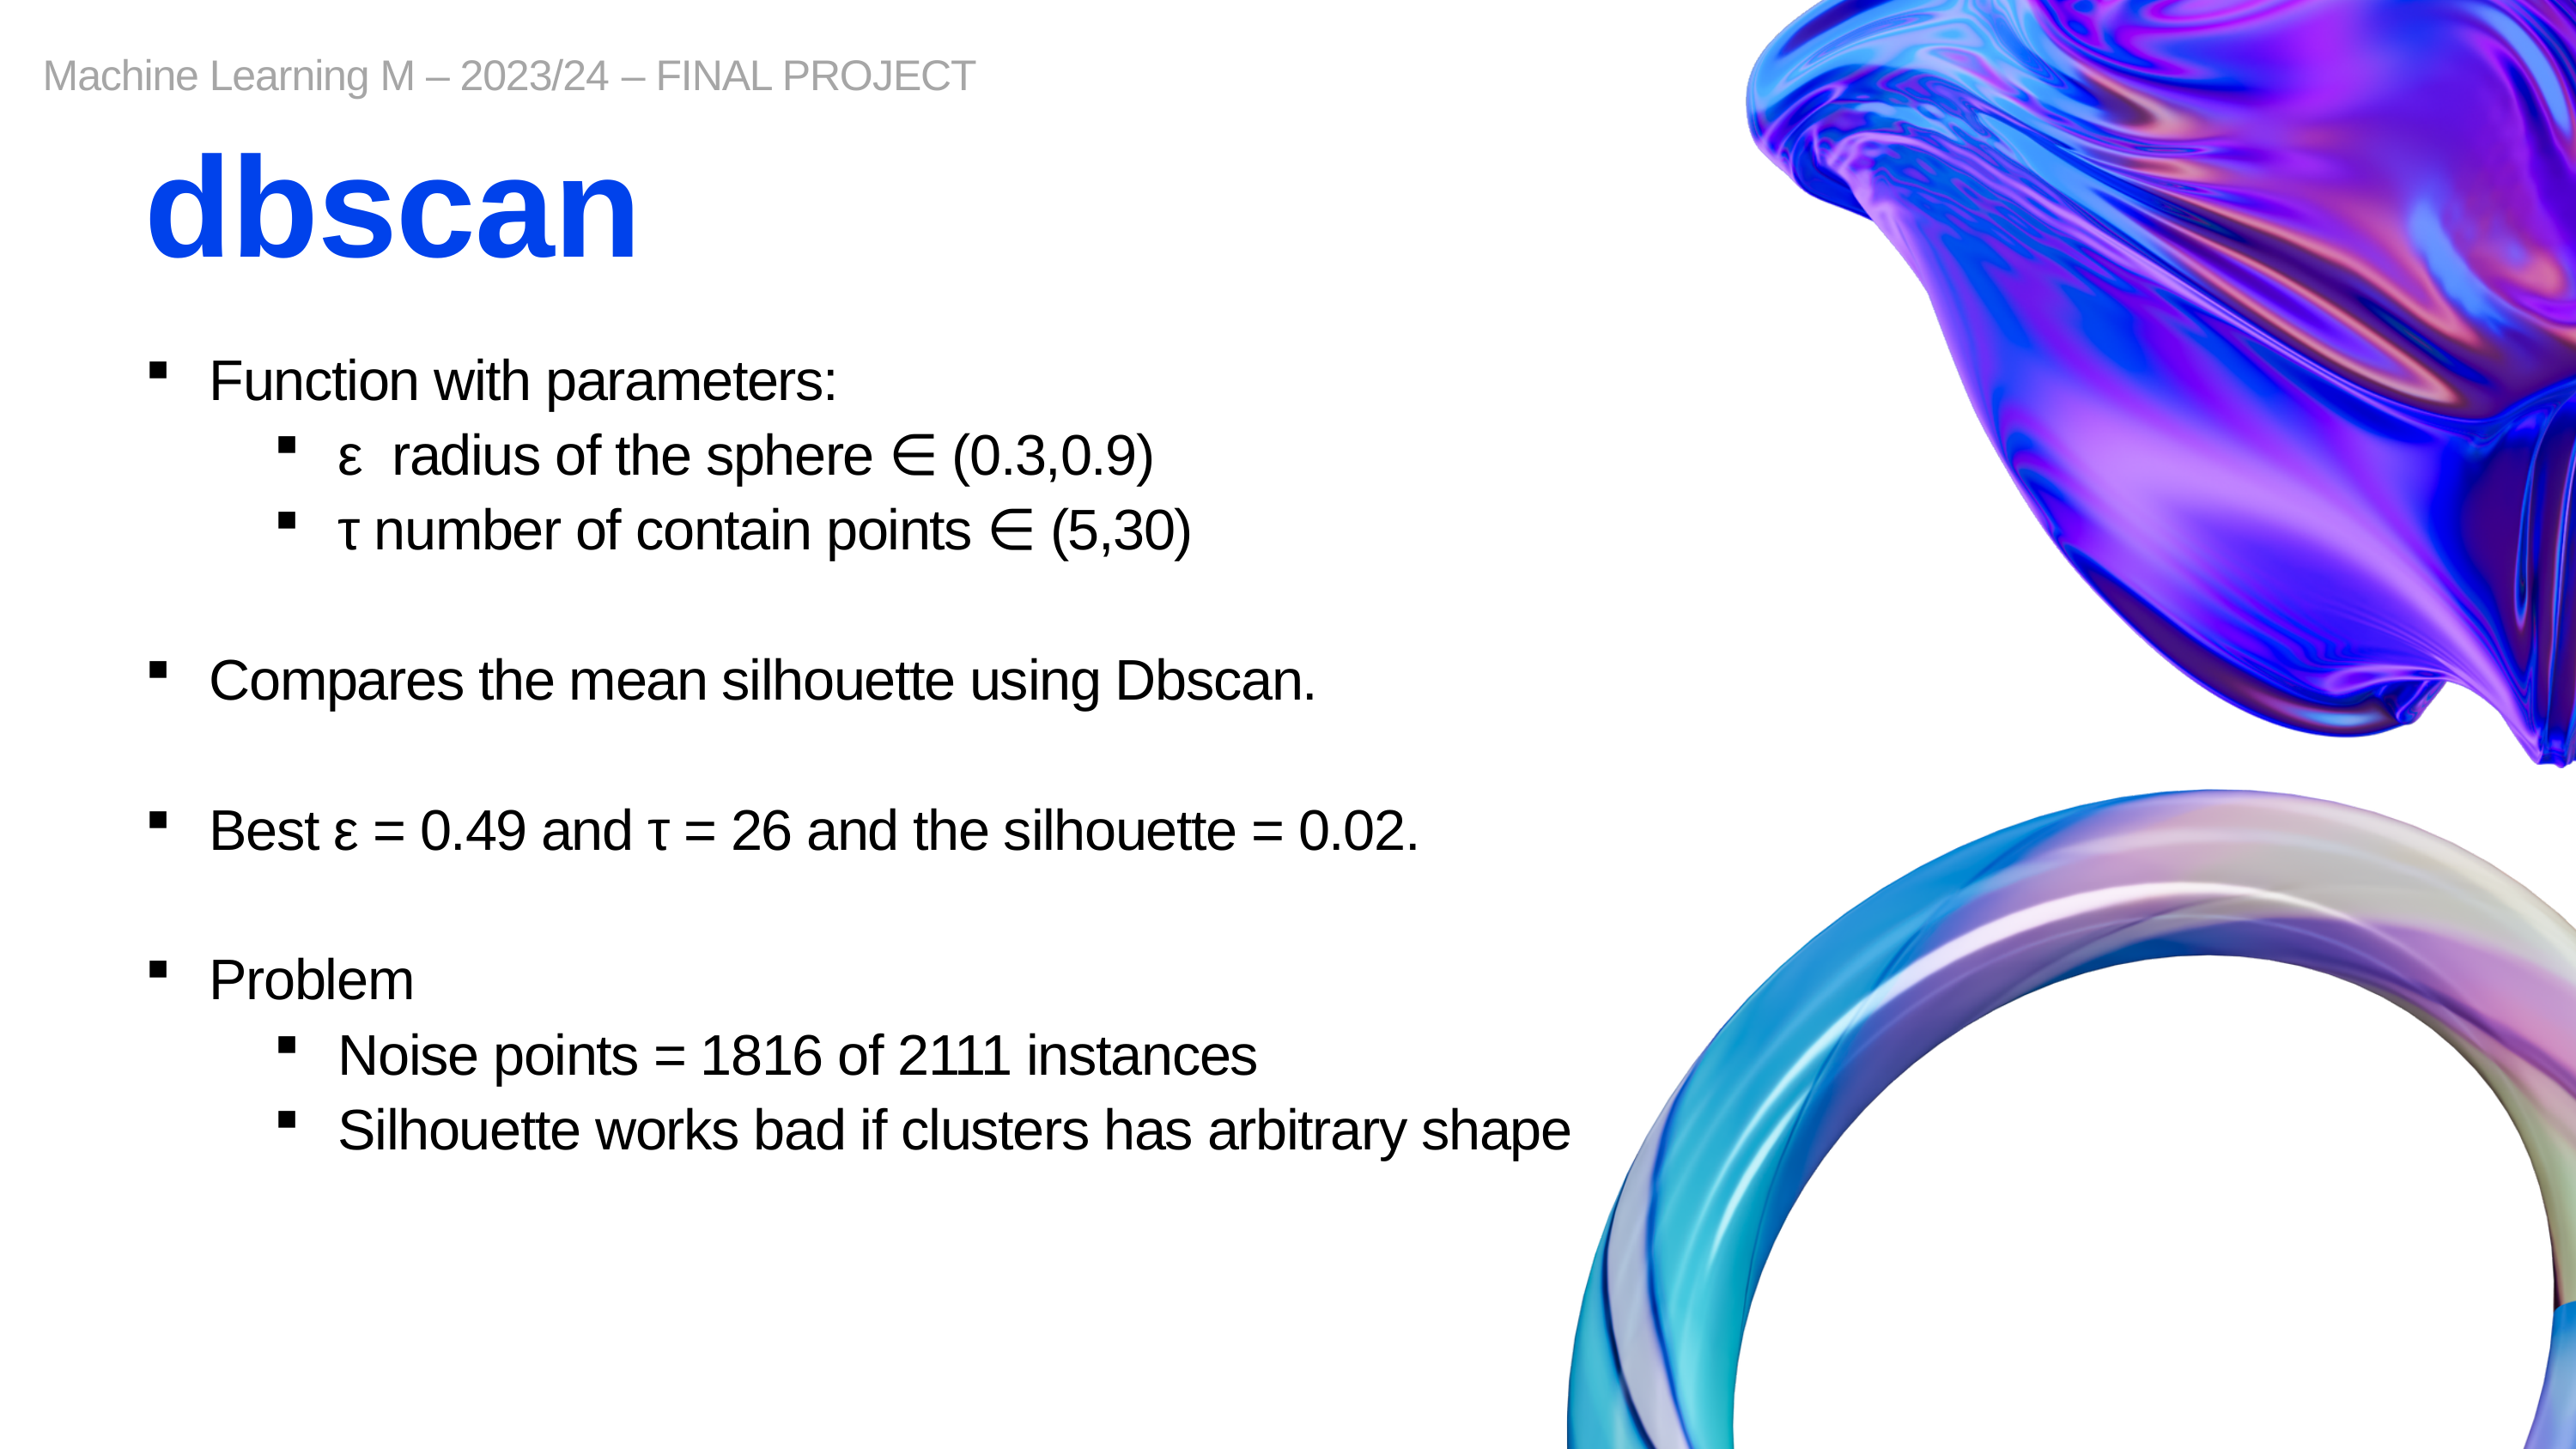

Machine Learning M – 2023/24 – FINAL PROJECT
dbscan
Function with parameters:
ε  radius of the sphere ∈ (0.3,0.9)
τ number of contain points ∈ (5,30)

Compares the mean silhouette using Dbscan.

Best ε = 0.49 and τ = 26 and the silhouette = 0.02.

Problem
Noise points = 1816 of 2111 instances
Silhouette works bad if clusters has arbitrary shape